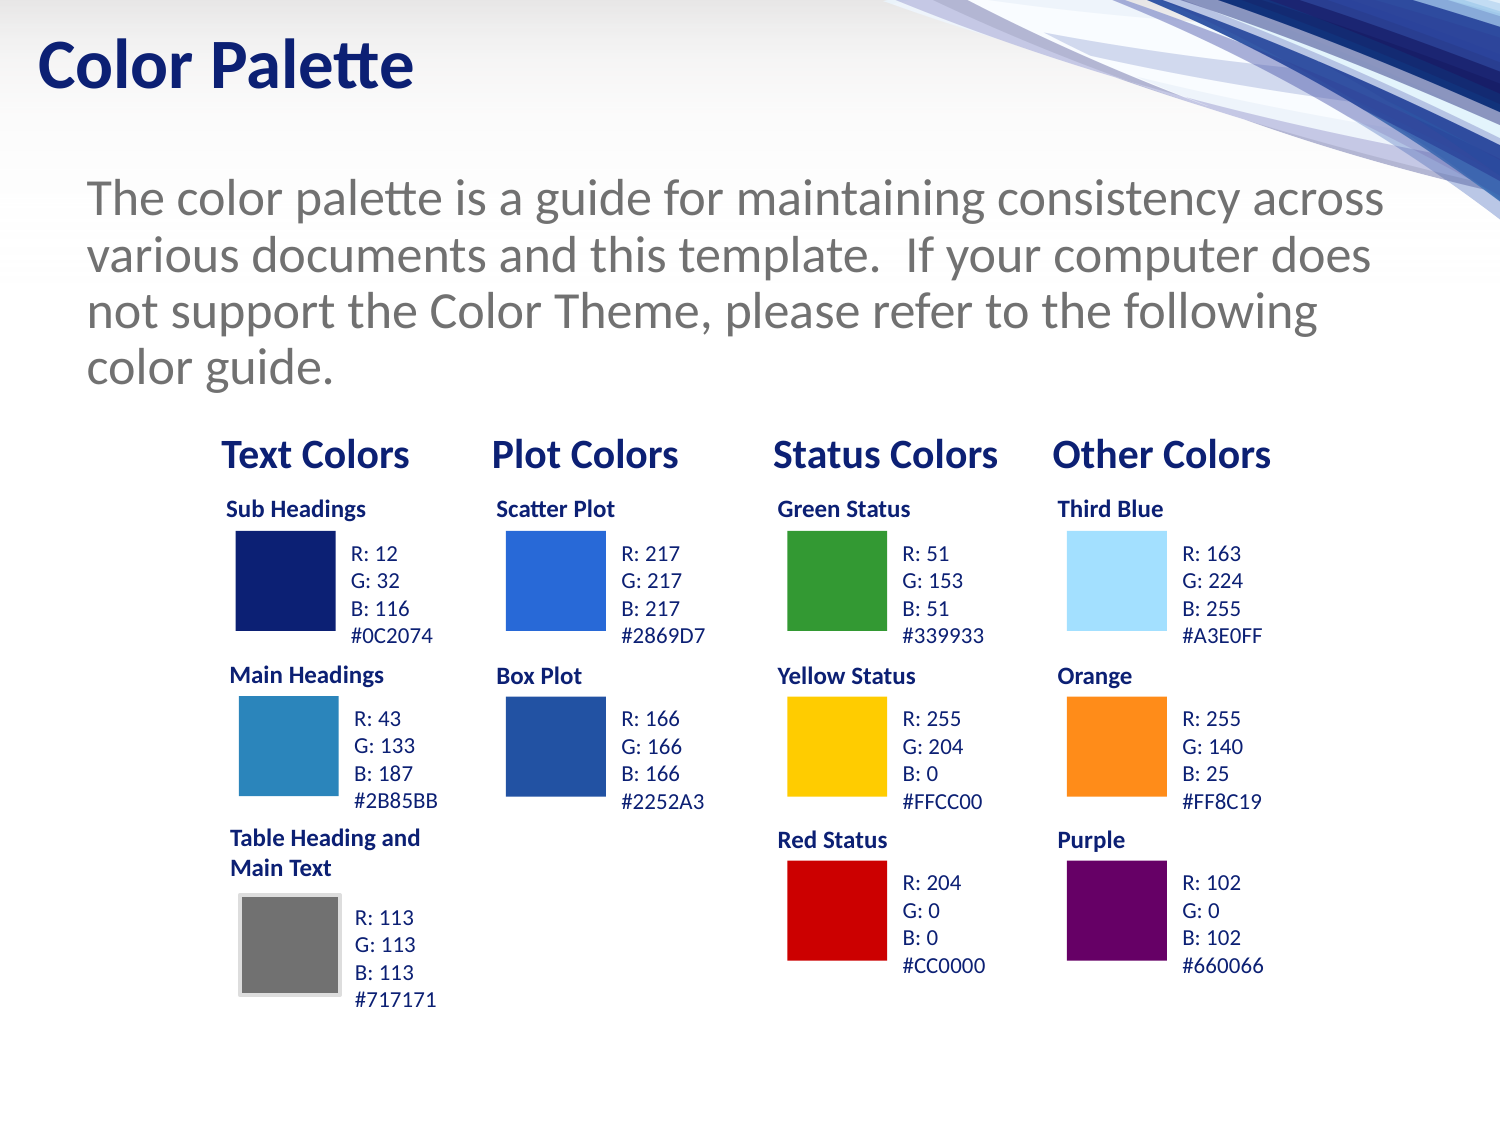

Color Palette
The color palette is a guide for maintaining consistency across various documents and this template.  If your computer does not support the Color Theme, please refer to the following color guide.

Text Colors
Plot Colors
Status Colors
Other Colors
Sub Headings
Scatter Plot
Green Status
Third Blue

R: 12
G: 32
B: 116
#0C2074

R: 217
G: 217
B: 217
#2869D7

R: 51
G: 153
B: 51
#339933

R: 163
G: 224
B: 255
#A3E0FF
Main Headings
Box Plot
Yellow Status
Orange

R: 43
G: 133
B: 187
#2B85BB

R: 166
G: 166
B: 166
#2252A3

R: 255
G: 204
B: 0
#FFCC00

R: 255
G: 140
B: 25
#FF8C19
Table Heading and
Main Text
Red Status
Purple

R: 204
G: 0
B: 0
#CC0000

R: 102
G: 0
B: 102
#660066

R: 113
G: 113
B: 113
#717171